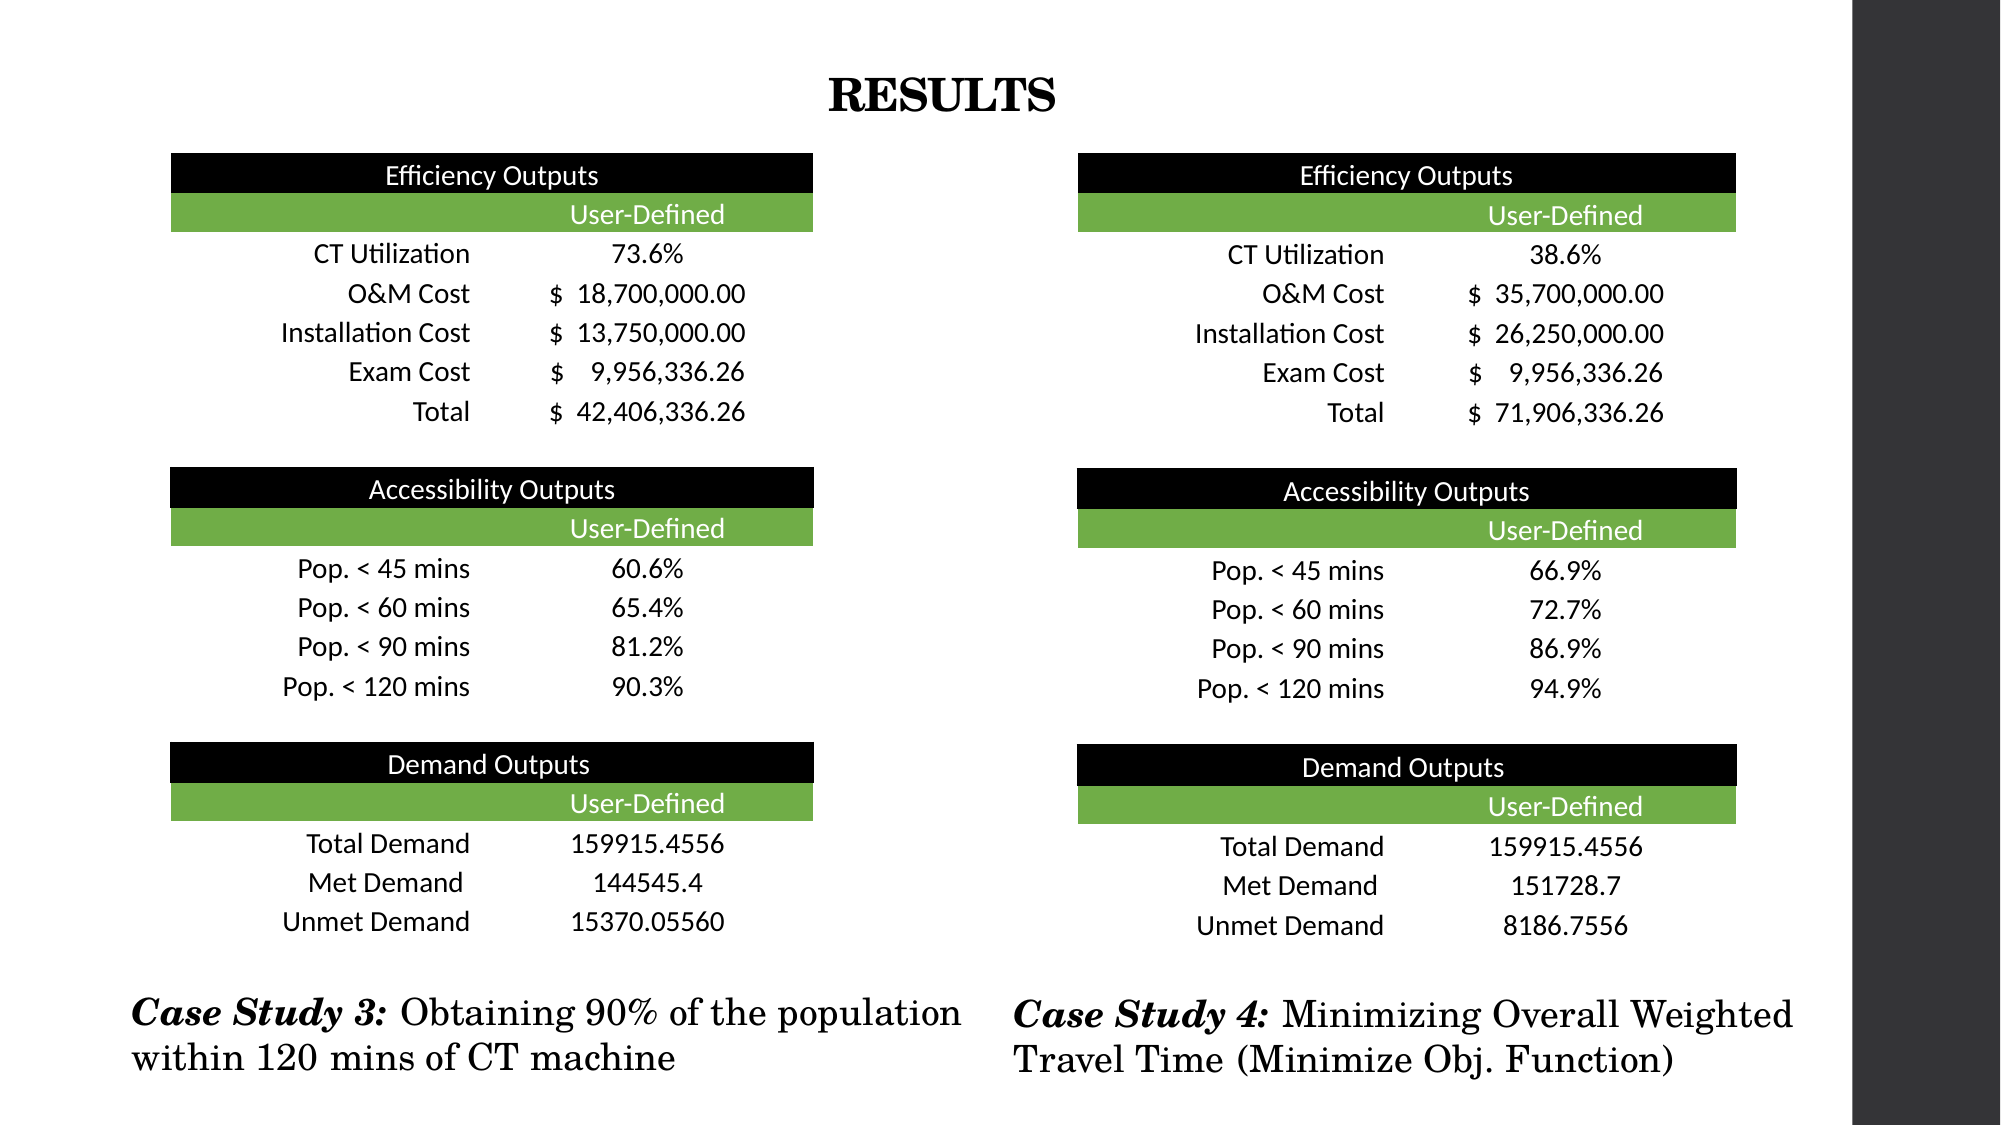

RESULTS
| Efficiency Outputs |  |
| --- | --- |
|  | User-Defined |
| CT Utilization | 73.6% |
| O&M Cost | $ 18,700,000.00 |
| Installation Cost | $ 13,750,000.00 |
| Exam Cost | $ 9,956,336.26 |
| Total | $ 42,406,336.26 |
|  |  |
| Accessibility Outputs |  |
|  | User-Defined |
| Pop. < 45 mins | 60.6% |
| Pop. < 60 mins | 65.4% |
| Pop. < 90 mins | 81.2% |
| Pop. < 120 mins | 90.3% |
|  |  |
| Demand Outputs |  |
|  | User-Defined |
| Total Demand | 159915.4556 |
| Met Demand | 144545.4 |
| Unmet Demand | 15370.05560 |
| Efficiency Outputs |  |
| --- | --- |
|  | User-Defined |
| CT Utilization | 38.6% |
| O&M Cost | $ 35,700,000.00 |
| Installation Cost | $ 26,250,000.00 |
| Exam Cost | $ 9,956,336.26 |
| Total | $ 71,906,336.26 |
|  |  |
| Accessibility Outputs |  |
|  | User-Defined |
| Pop. < 45 mins | 66.9% |
| Pop. < 60 mins | 72.7% |
| Pop. < 90 mins | 86.9% |
| Pop. < 120 mins | 94.9% |
|  |  |
| Demand Outputs |  |
|  | User-Defined |
| Total Demand | 159915.4556 |
| Met Demand | 151728.7 |
| Unmet Demand | 8186.7556 |
Case Study 3: Obtaining 90% of the population within 120 mins of CT machine
Case Study 4: Minimizing Overall Weighted Travel Time (Minimize Obj. Function)